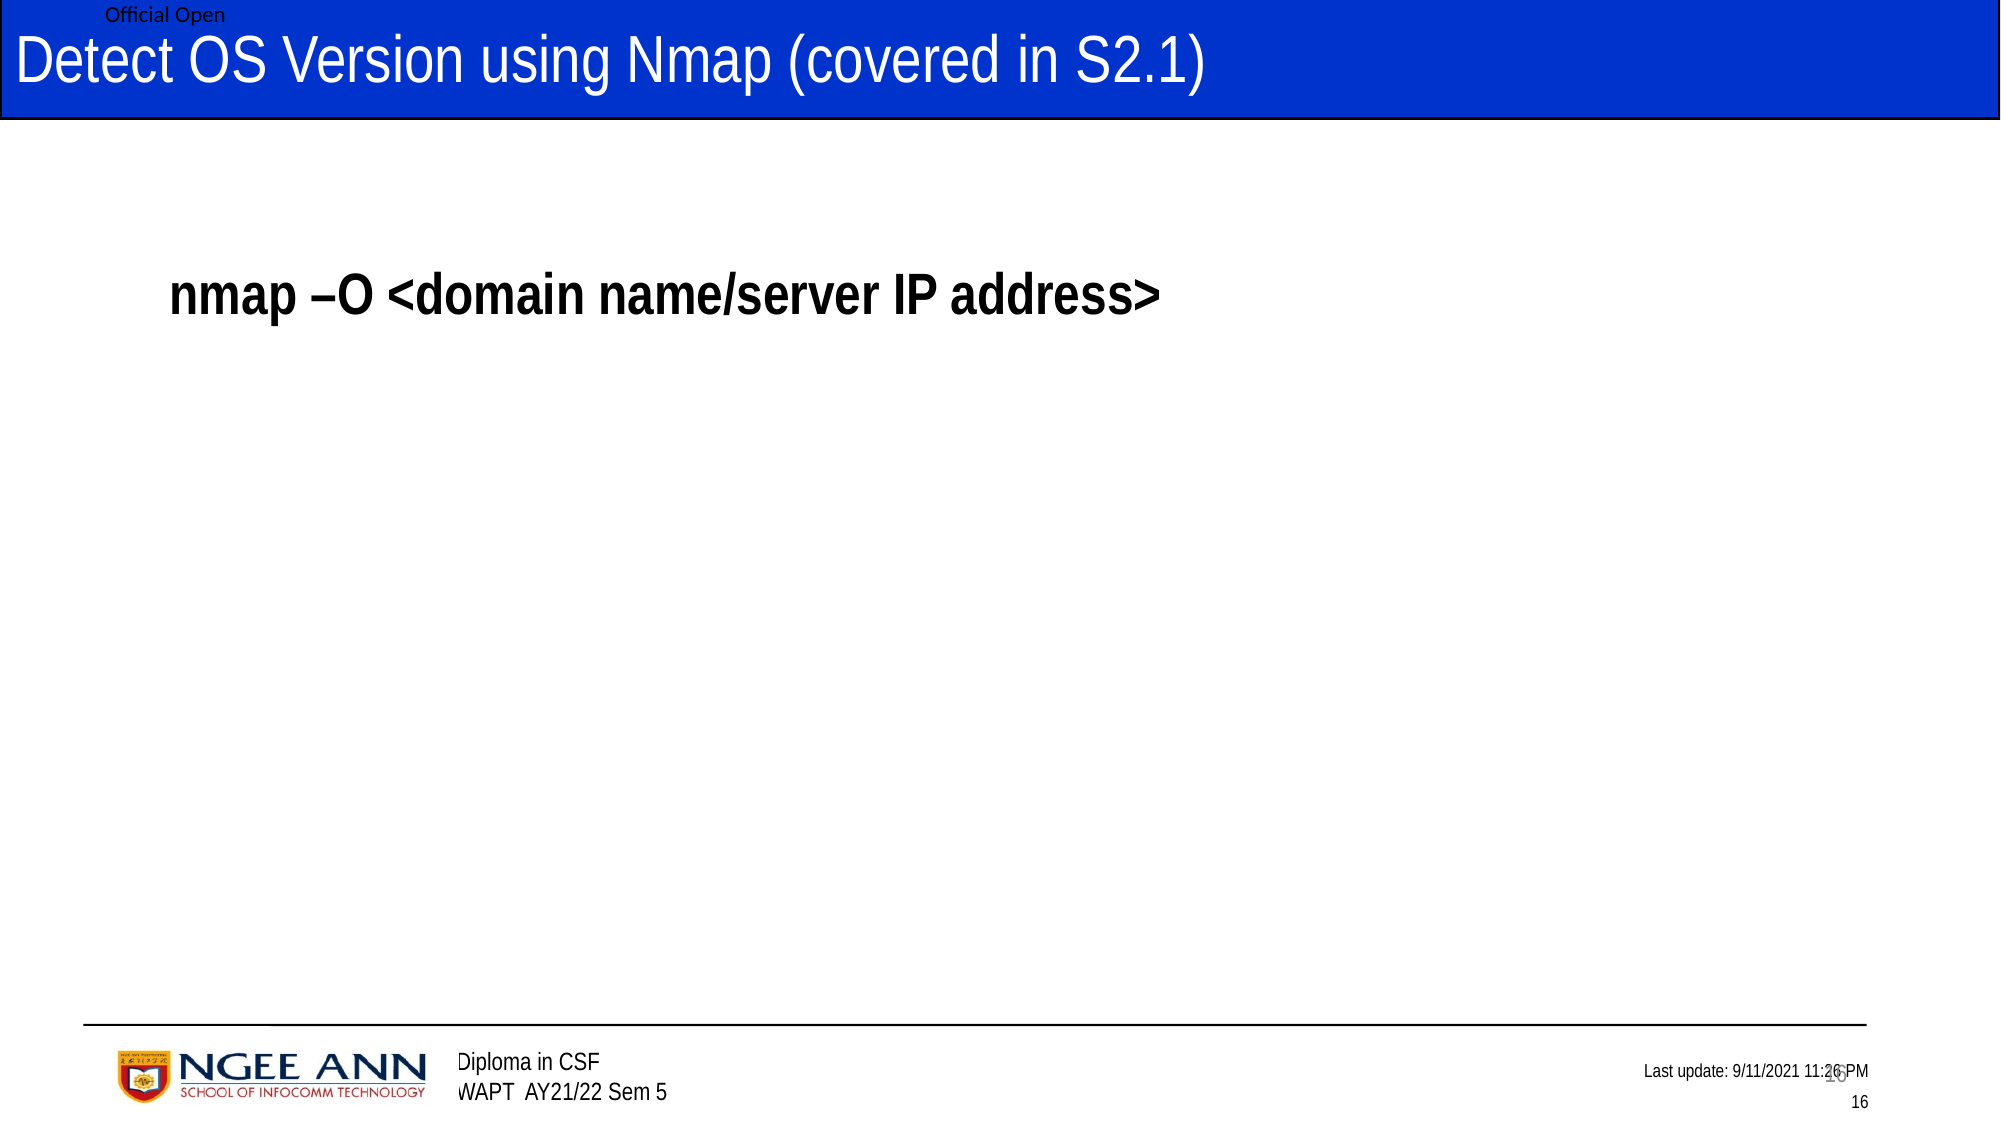

# Detect OS Version using Nmap (covered in S2.1)
nmap –O <domain name/server IP address>
16